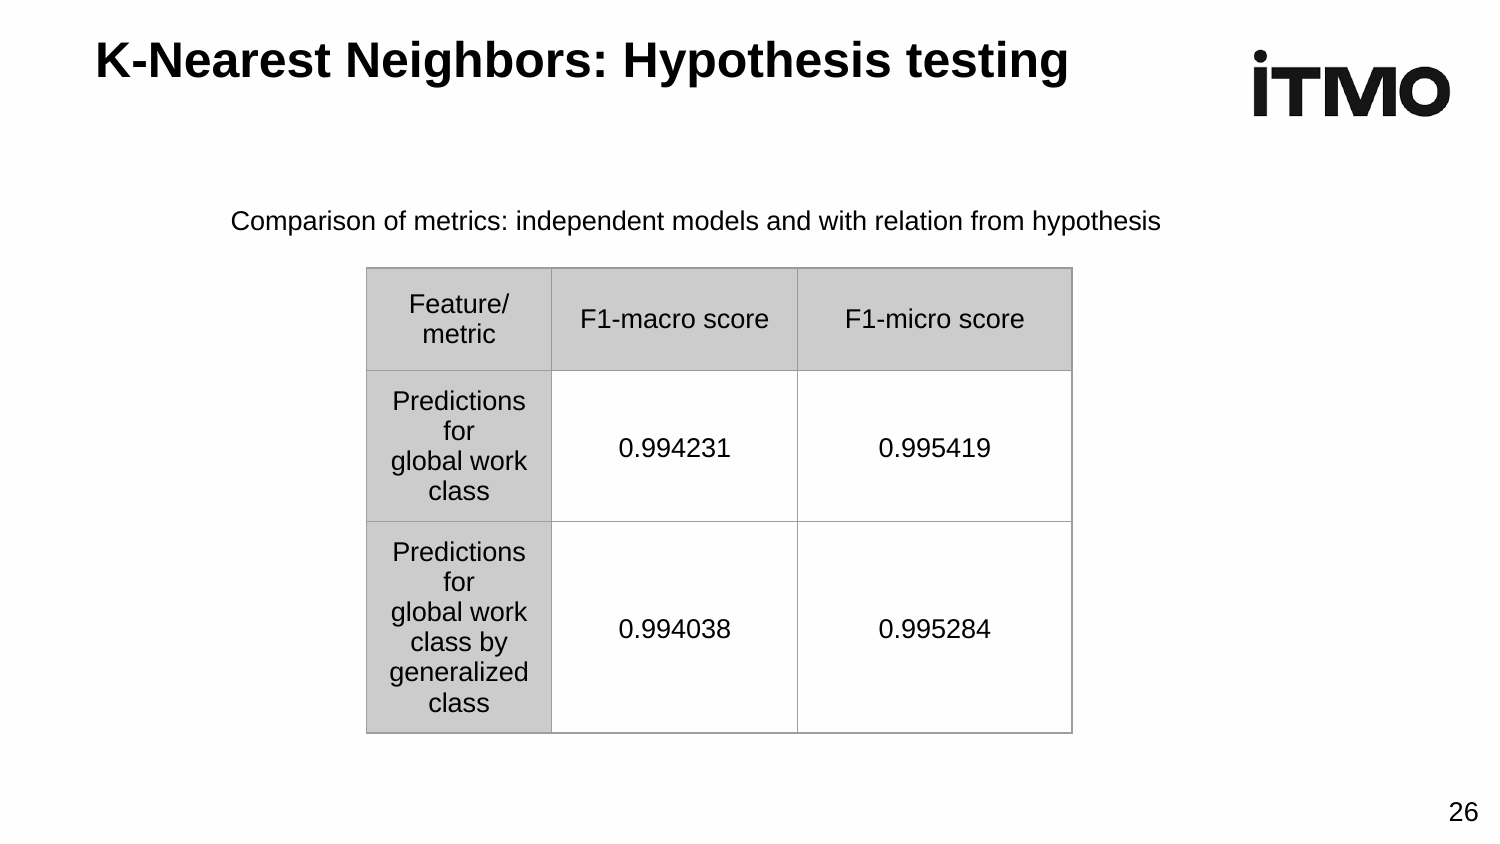

# K-Nearest Neighbors: Hypothesis testing
Comparison of metrics: independent models and with relation from hypothesis
| Feature/ metric | F1-macro score | F1-micro score |
| --- | --- | --- |
| Predictions for global work class | 0.994231 | 0.995419 |
| Predictions for global work class by generalized class | 0.994038 | 0.995284 |
26